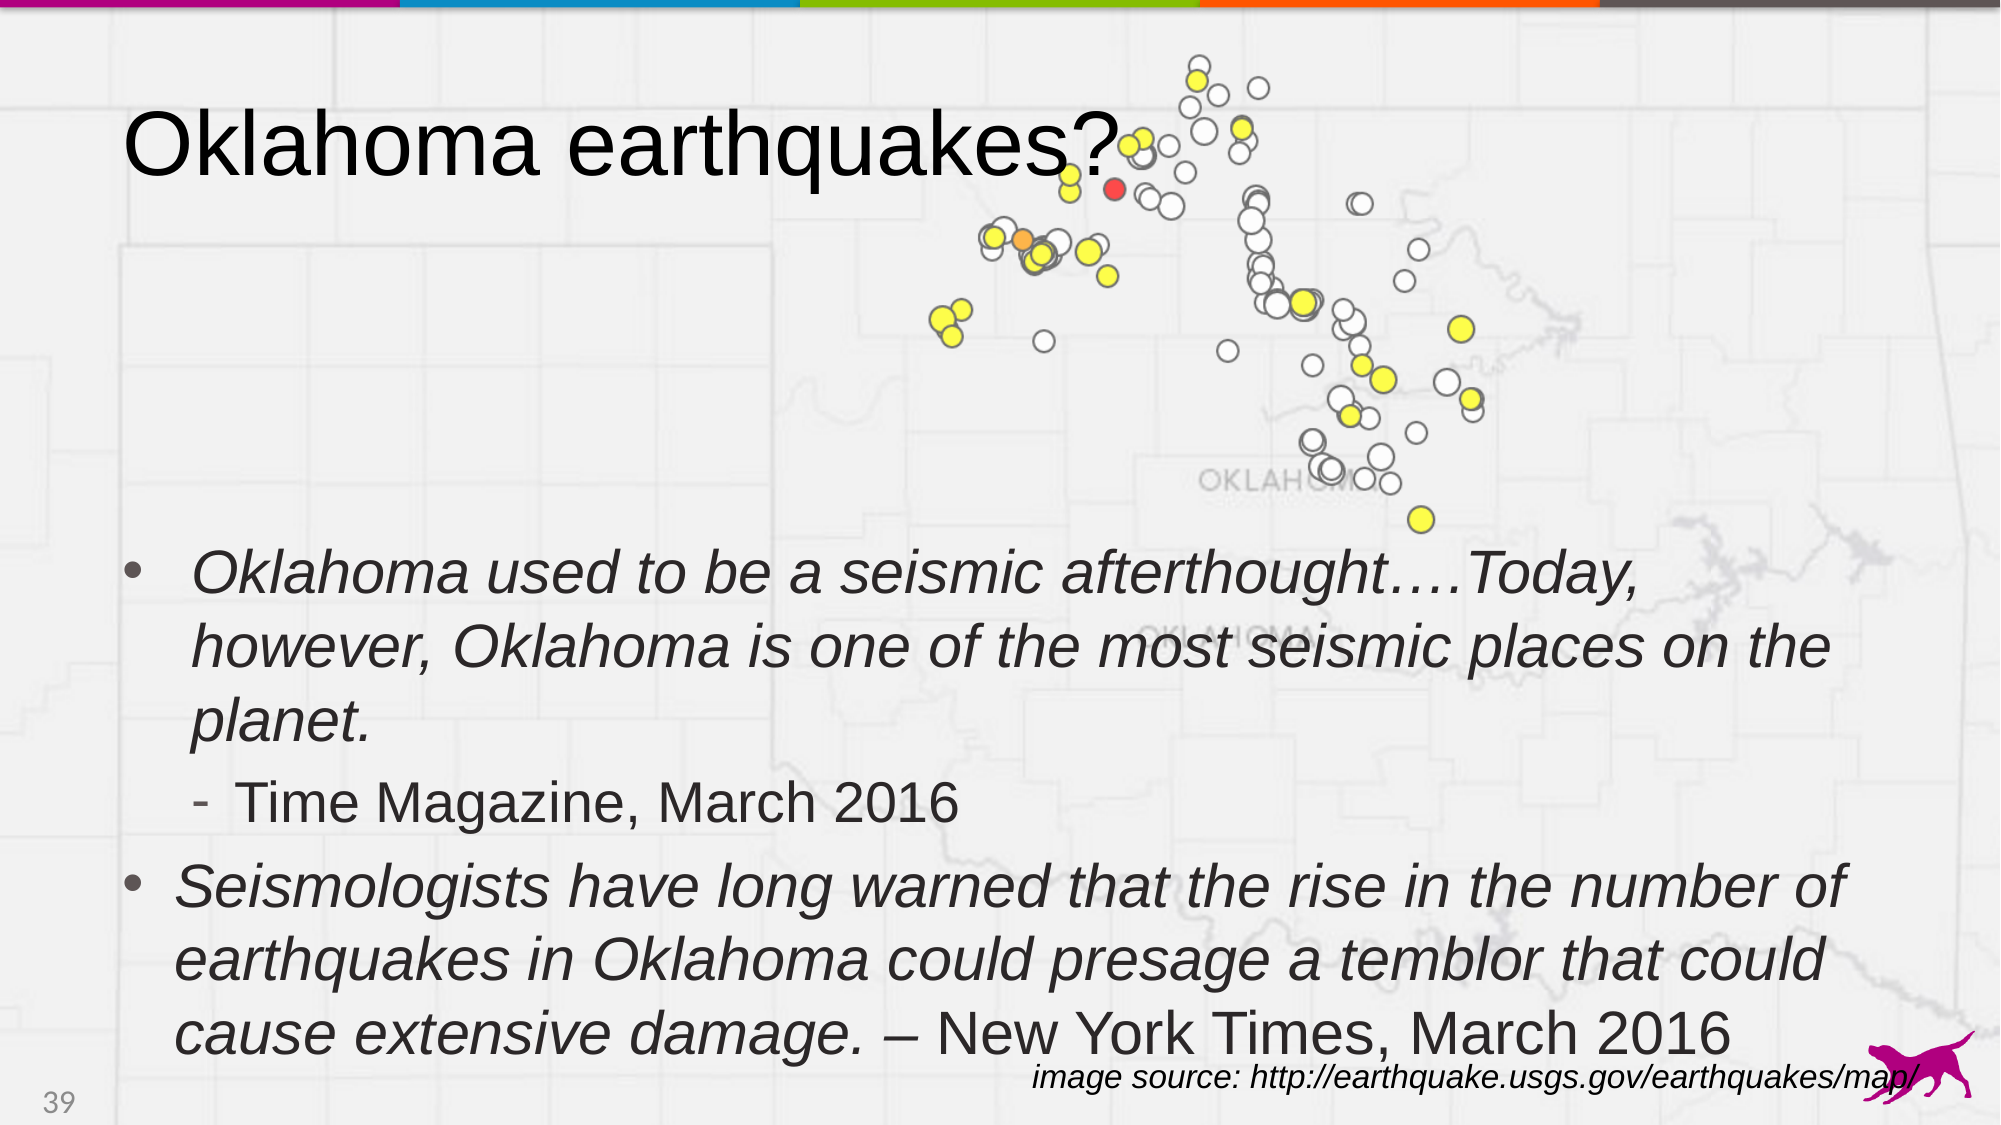

# Oklahoma earthquakes?
Oklahoma used to be a seismic afterthought….Today, however, Oklahoma is one of the most seismic places on the planet.
Time Magazine, March 2016
Seismologists have long warned that the rise in the number of earthquakes in Oklahoma could presage a temblor that could cause extensive damage. – New York Times, March 2016

image source: http://earthquake.usgs.gov/earthquakes/map/